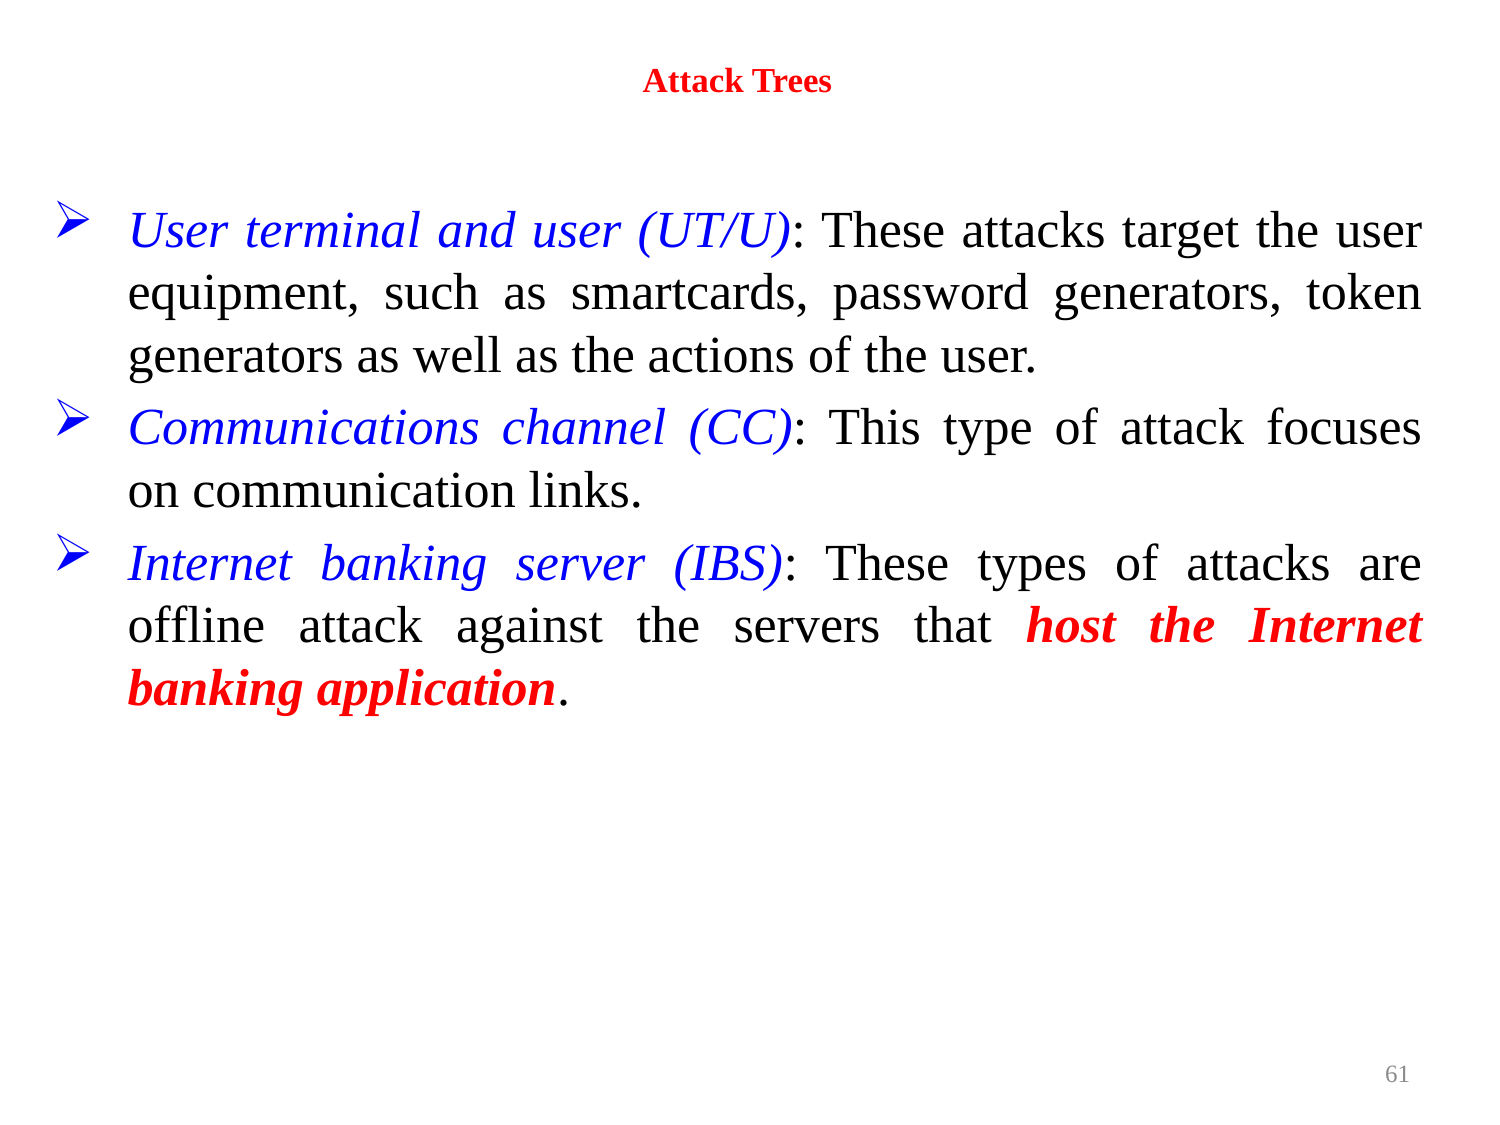

# Attack Trees
User terminal and user (UT/U): These attacks target the user equipment, such as smartcards, password generators, token generators as well as the actions of the user.
Communications channel (CC): This type of attack focuses on communication links.
Internet banking server (IBS): These types of attacks are offline attack against the servers that host the Internet banking application.
61